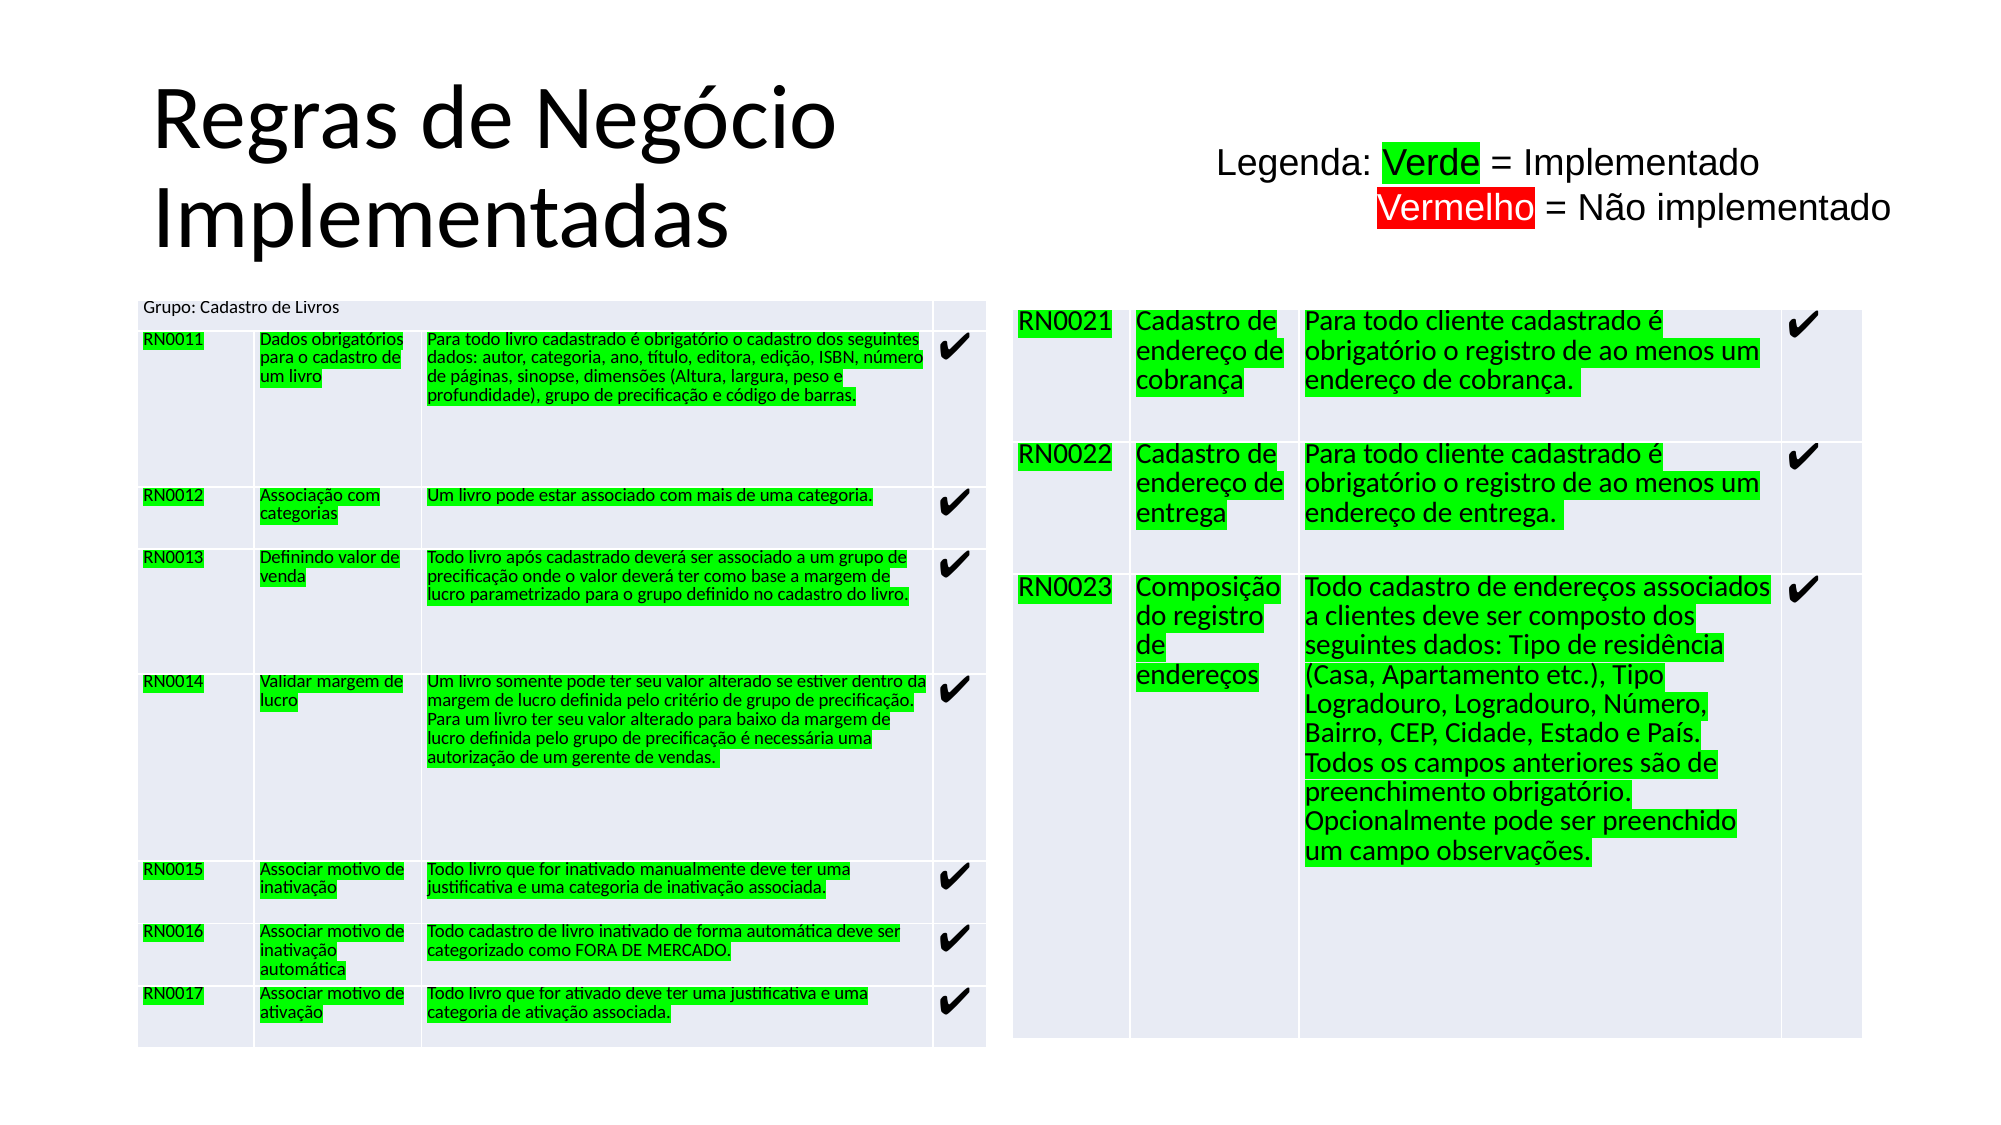

# Regras de Negócio Implementadas

Legenda: Verde = Implementado
	 Vermelho = Não implementado

| Grupo: Cadastro de Livros |  |  |  |
| --- | --- | --- | --- |
| RN0011 | Dados obrigatórios para o cadastro de um livro | Para todo livro cadastrado é obrigatório o cadastro dos seguintes dados: autor, categoria, ano, título, editora, edição, ISBN, número de páginas, sinopse, dimensões (Altura, largura, peso e profundidade), grupo de precificação e código de barras. | ✔ |
| RN0012 | Associação com categorias | Um livro pode estar associado com mais de uma categoria. | ✔ |
| RN0013 | Definindo valor de venda | Todo livro após cadastrado deverá ser associado a um grupo de precificação onde o valor deverá ter como base a margem de lucro parametrizado para o grupo definido no cadastro do livro. | ✔ |
| RN0014 | Validar margem de lucro | Um livro somente pode ter seu valor alterado se estiver dentro da margem de lucro definida pelo critério de grupo de precificação. Para um livro ter seu valor alterado para baixo da margem de lucro definida pelo grupo de precificação é necessária uma autorização de um gerente de vendas. | ✔ |
| RN0015 | Associar motivo de inativação | Todo livro que for inativado manualmente deve ter uma justificativa e uma categoria de inativação associada. | ✔ |
| RN0016 | Associar motivo de inativação automática | Todo cadastro de livro inativado de forma automática deve ser categorizado como FORA DE MERCADO. | ✔ |
| RN0017 | Associar motivo de ativação | Todo livro que for ativado deve ter uma justificativa e uma categoria de ativação associada. | ✔ |
| RN0021 | Cadastro de endereço de cobrança | Para todo cliente cadastrado é obrigatório o registro de ao menos um endereço de cobrança. | ✔ |
| --- | --- | --- | --- |
| RN0022 | Cadastro de endereço de entrega | Para todo cliente cadastrado é obrigatório o registro de ao menos um endereço de entrega. | ✔ |
| RN0023 | Composição do registro de endereços | Todo cadastro de endereços associados a clientes deve ser composto dos seguintes dados: Tipo de residência (Casa, Apartamento etc.), Tipo Logradouro, Logradouro, Número, Bairro, CEP, Cidade, Estado e País. Todos os campos anteriores são de preenchimento obrigatório. Opcionalmente pode ser preenchido um campo observações. | ✔ |